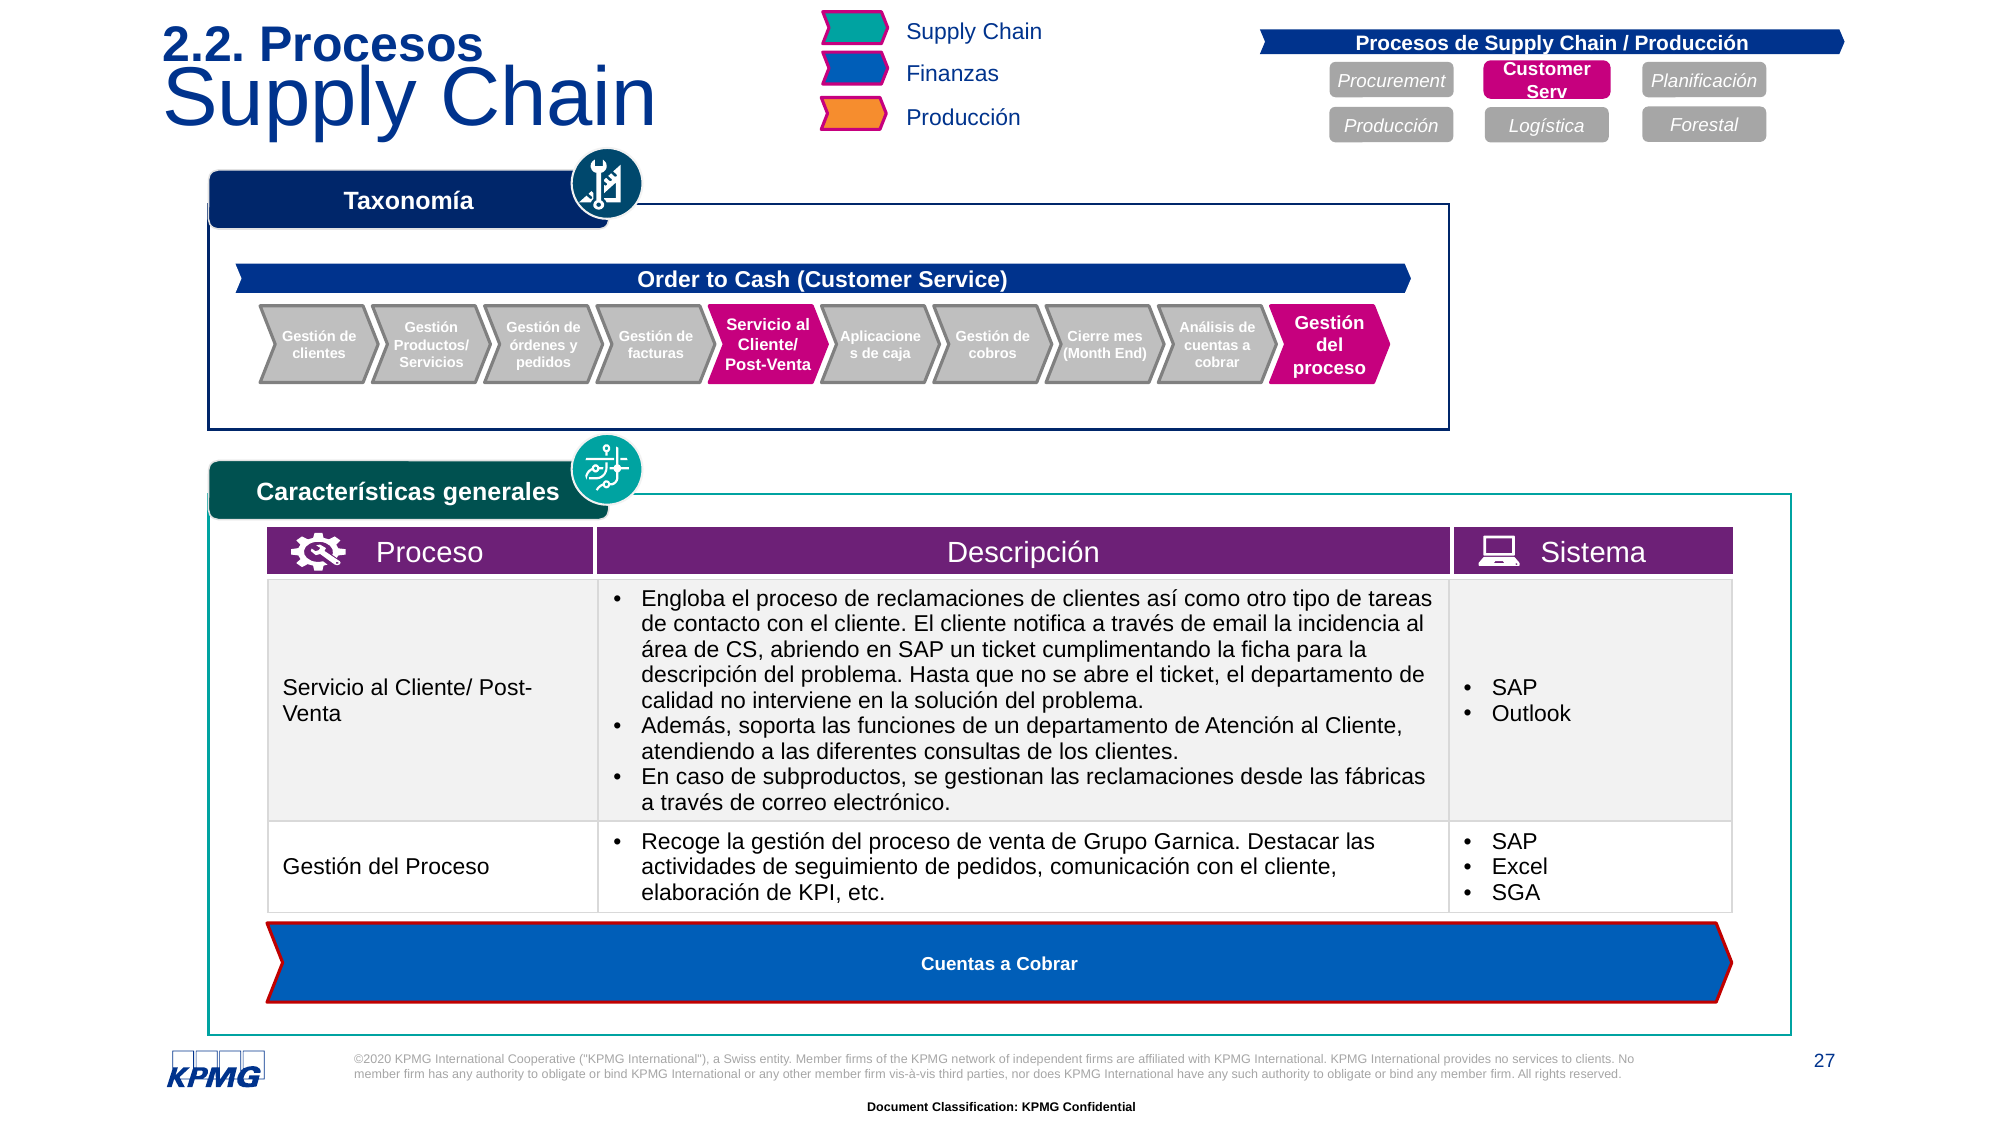

Supply Chain

Finanzas

Producción

# 2.2. Procesos Supply Chain
Procesos de Supply Chain / Producción
Procurement
Customer Serv
Planificación
Forestal
Producción
Logística

Taxonomía

Order to Cash (Customer Service)
Gestión de clientes
Gestión Productos/ Servicios
Gestión de órdenes y pedidos
Aplicaciones de caja
Gestión de cobros
Cierre mes (Month End)
Gestión de facturas
Servicio al Cliente/ Post-Venta
Análisis de cuentas a cobrar
Gestión del proceso

Características generales

Proceso
Descripción
Sistema

| Servicio al Cliente/ Post-Venta | Engloba el proceso de reclamaciones de clientes así como otro tipo de tareas de contacto con el cliente. El cliente notifica a través de email la incidencia al área de CS, abriendo en SAP un ticket cumplimentando la ficha para la descripción del problema. Hasta que no se abre el ticket, el departamento de calidad no interviene en la solución del problema. Además, soporta las funciones de un departamento de Atención al Cliente, atendiendo a las diferentes consultas de los clientes. En caso de subproductos, se gestionan las reclamaciones desde las fábricas a través de correo electrónico. | SAP Outlook |
| --- | --- | --- |
| Gestión del Proceso | Recoge la gestión del proceso de venta de Grupo Garnica. Destacar las actividades de seguimiento de pedidos, comunicación con el cliente, elaboración de KPI, etc. | SAP Excel SGA |
Cuentas a Cobrar